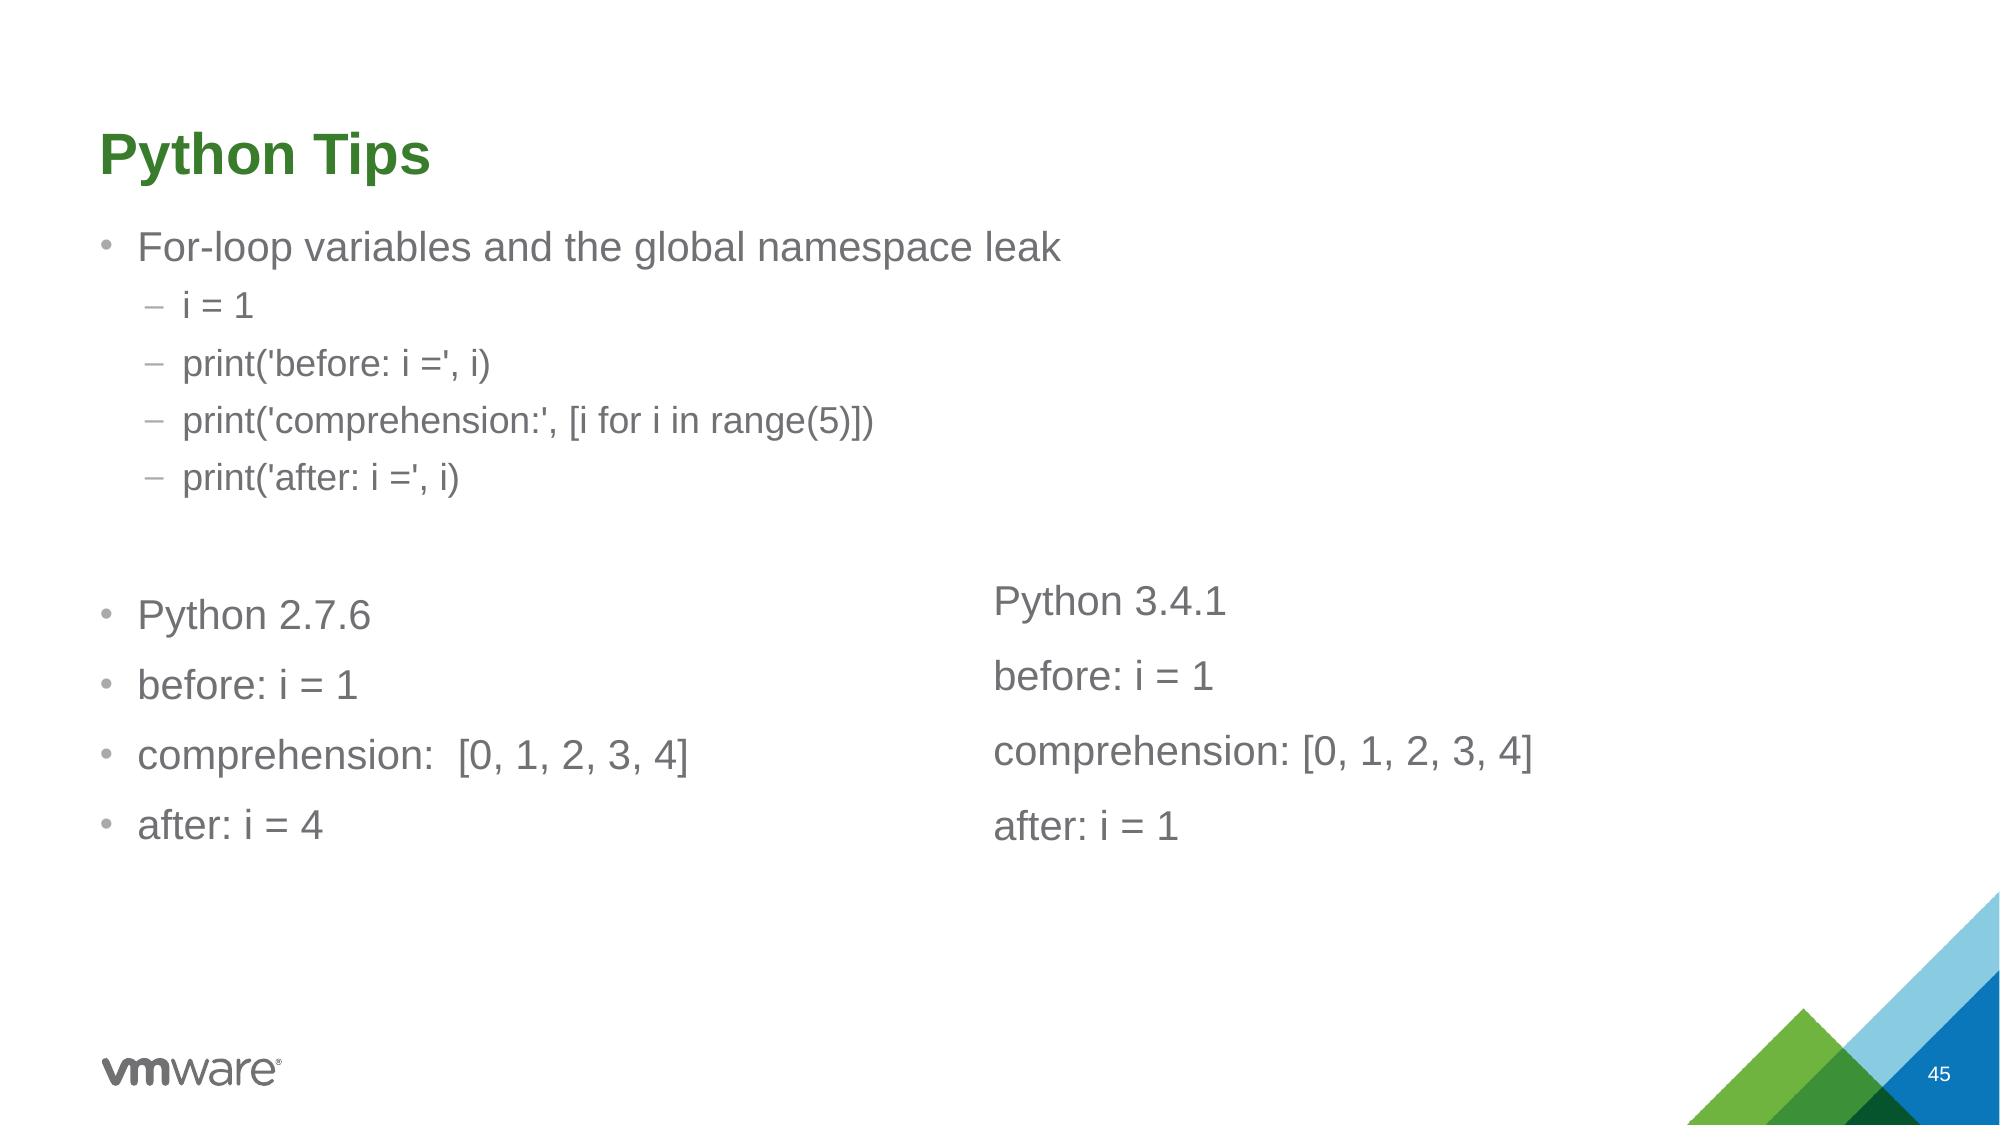

# Python Tips
For-loop variables and the global namespace leak
i = 1
print('before: i =', i)
print('comprehension:', [i for i in range(5)])
print('after: i =', i)

Python 2.7.6
before: i = 1
comprehension:  [0, 1, 2, 3, 4]
after: i = 4

Python 3.4.1
before: i = 1
comprehension: [0, 1, 2, 3, 4]
after: i = 1

45